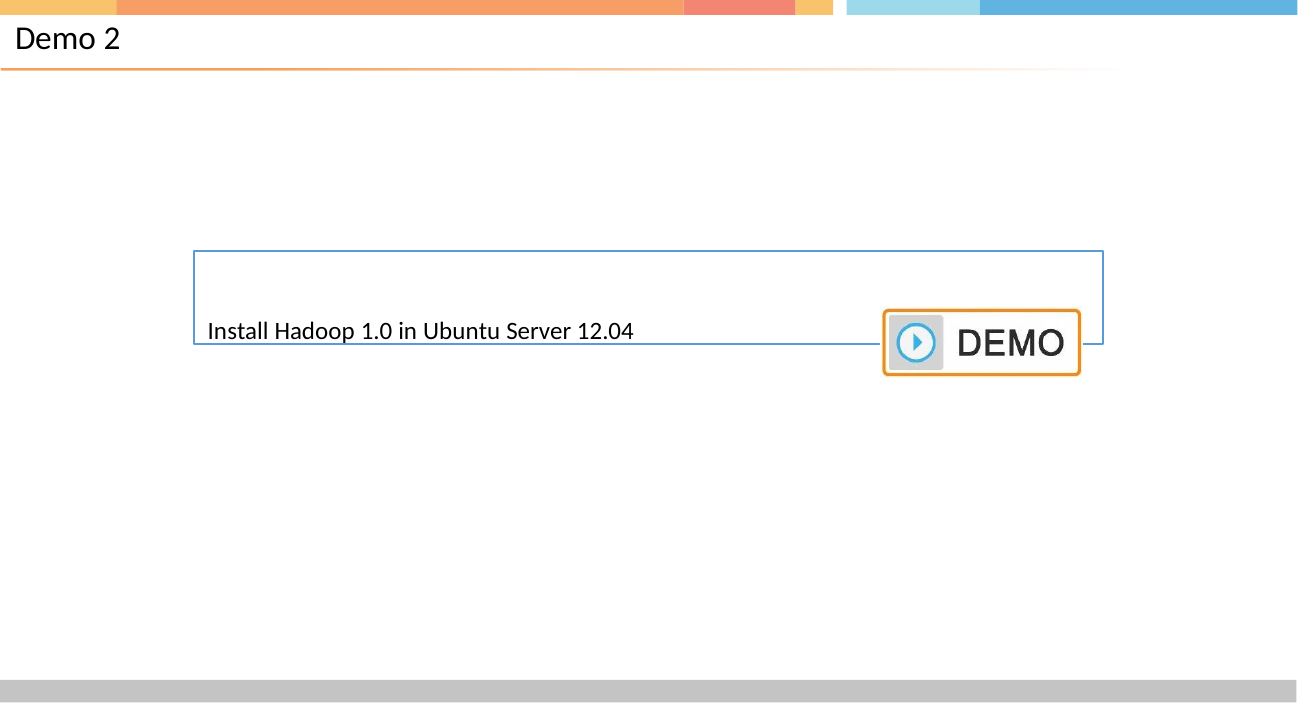

# Demo 2

Install Hadoop 1.0 in Ubuntu Server 12.04